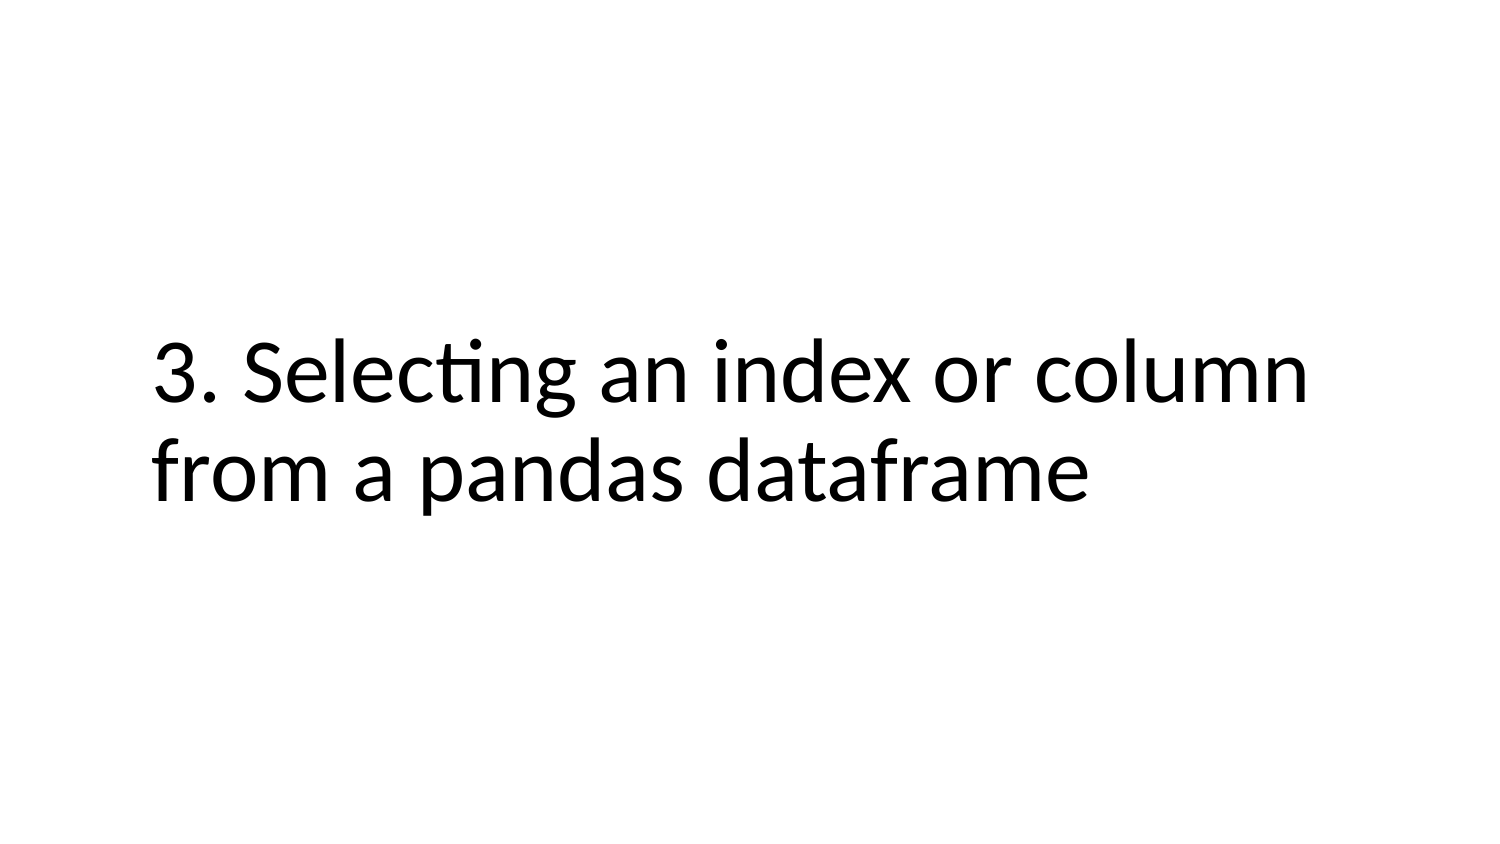

# 3. Selecting an index or column from a pandas dataframe